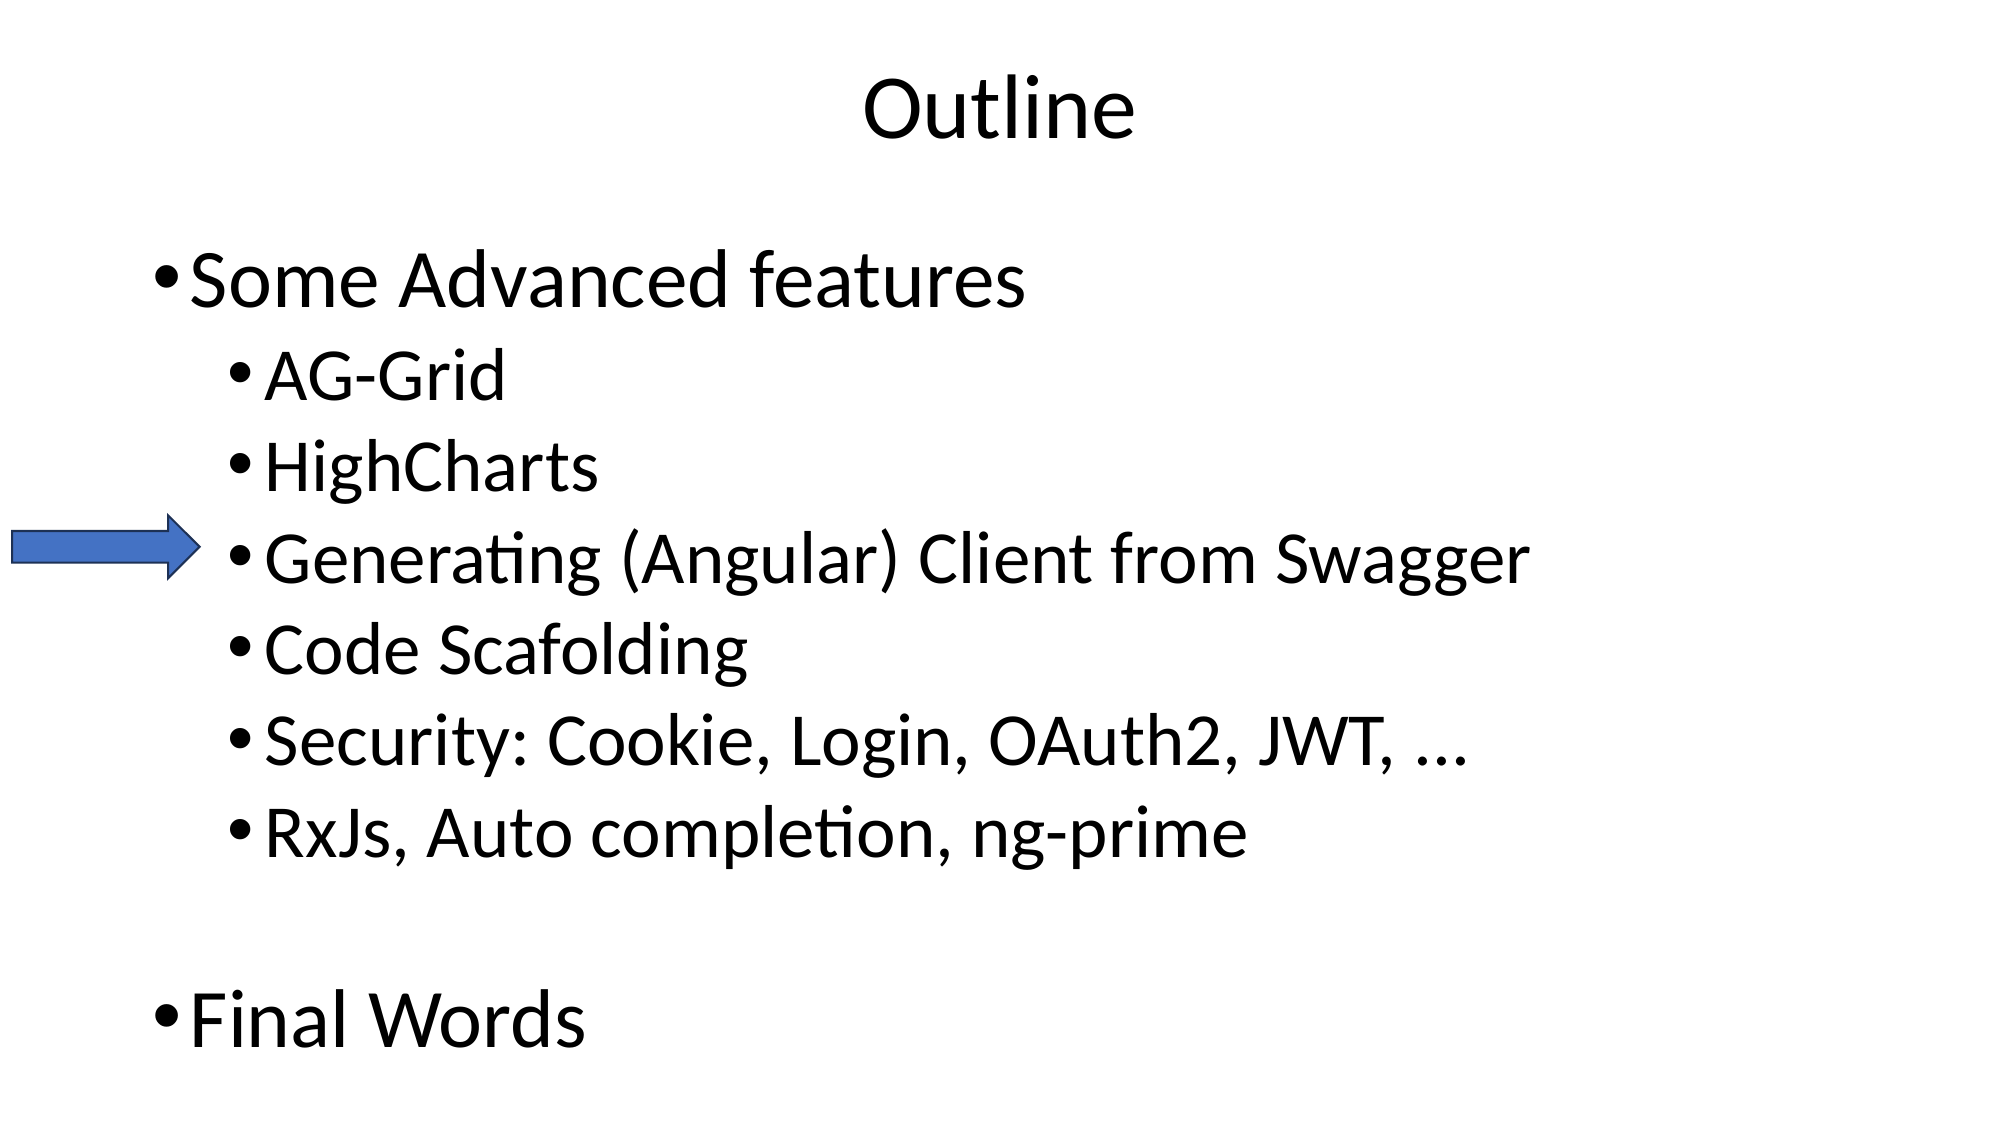

# Outline
Some Advanced features
AG-Grid
HighCharts
Generating (Angular) Client from Swagger
Code Scafolding
Security: Cookie, Login, OAuth2, JWT, ...
RxJs, Auto completion, ng-prime
Final Words